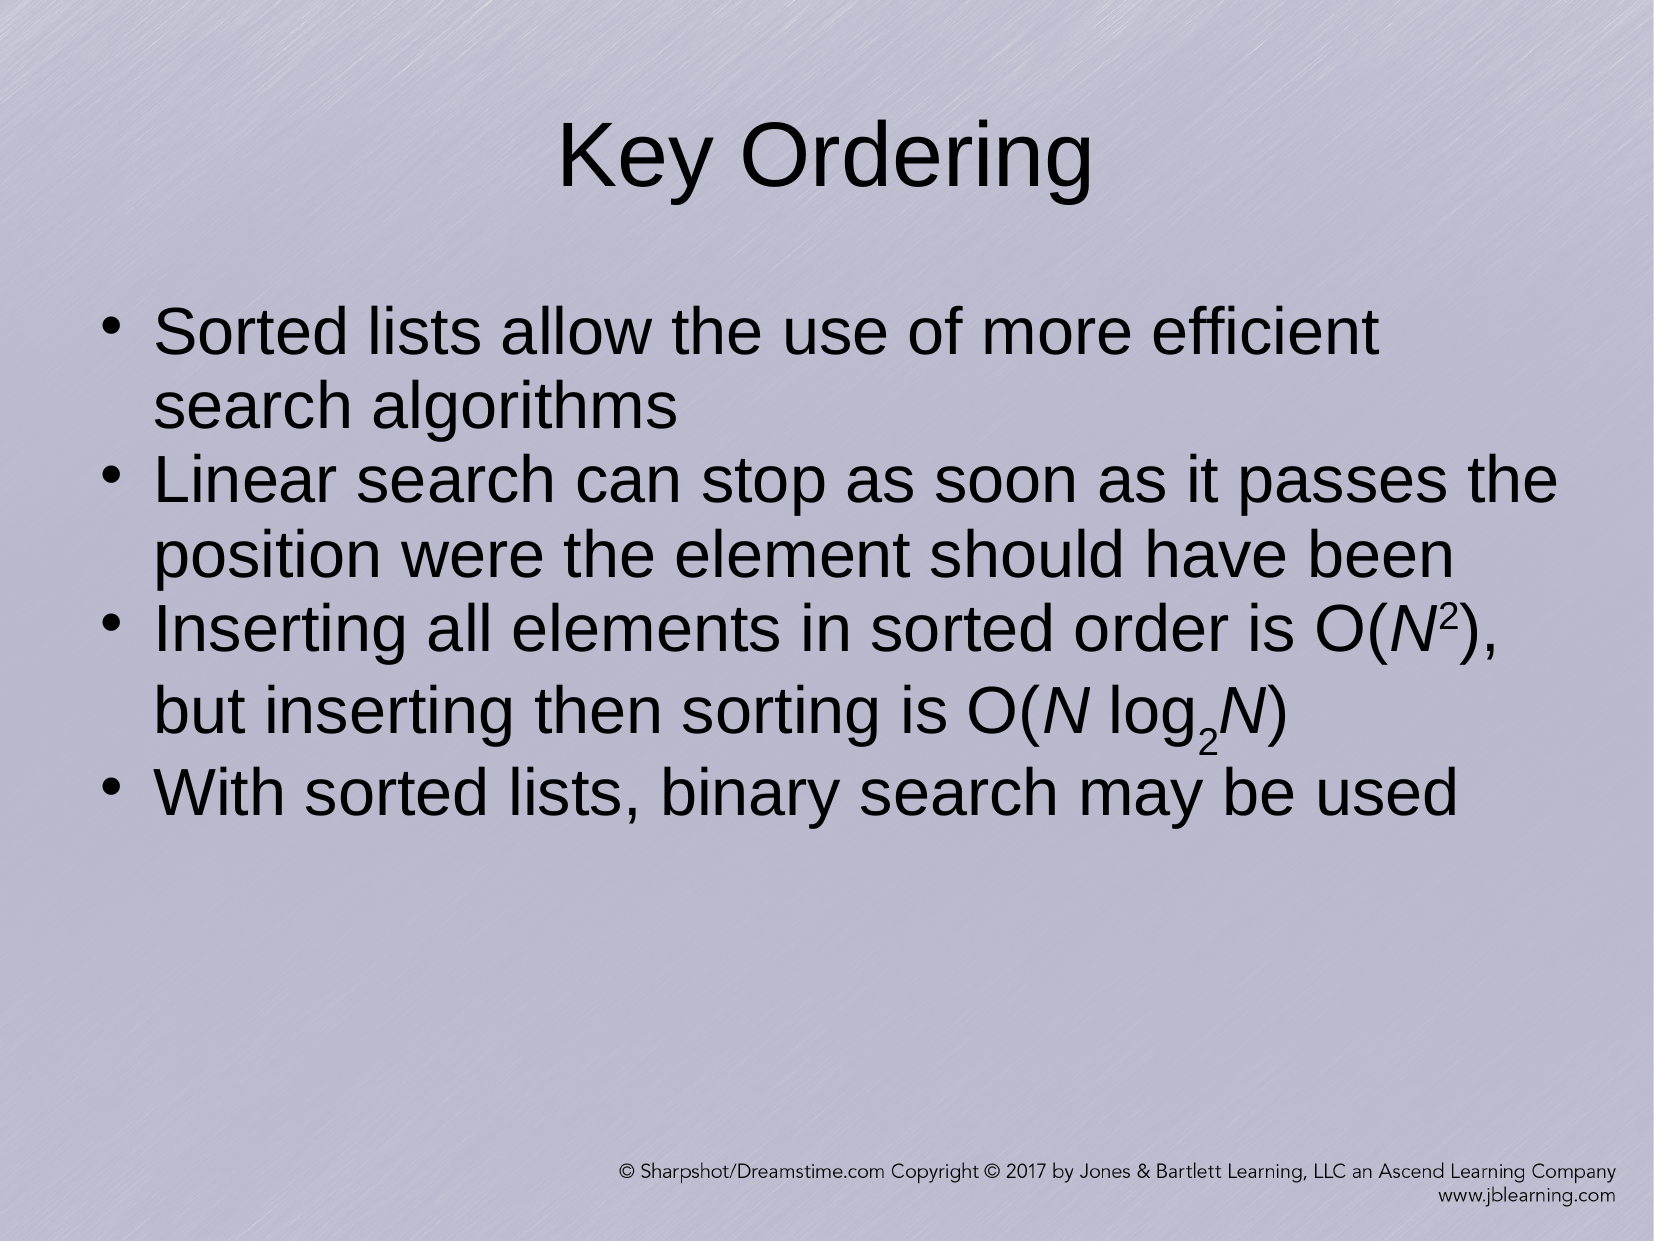

Key Ordering
Sorted lists allow the use of more efficient search algorithms
Linear search can stop as soon as it passes the position were the element should have been
Inserting all elements in sorted order is O(N2), but inserting then sorting is O(N log2N)
With sorted lists, binary search may be used